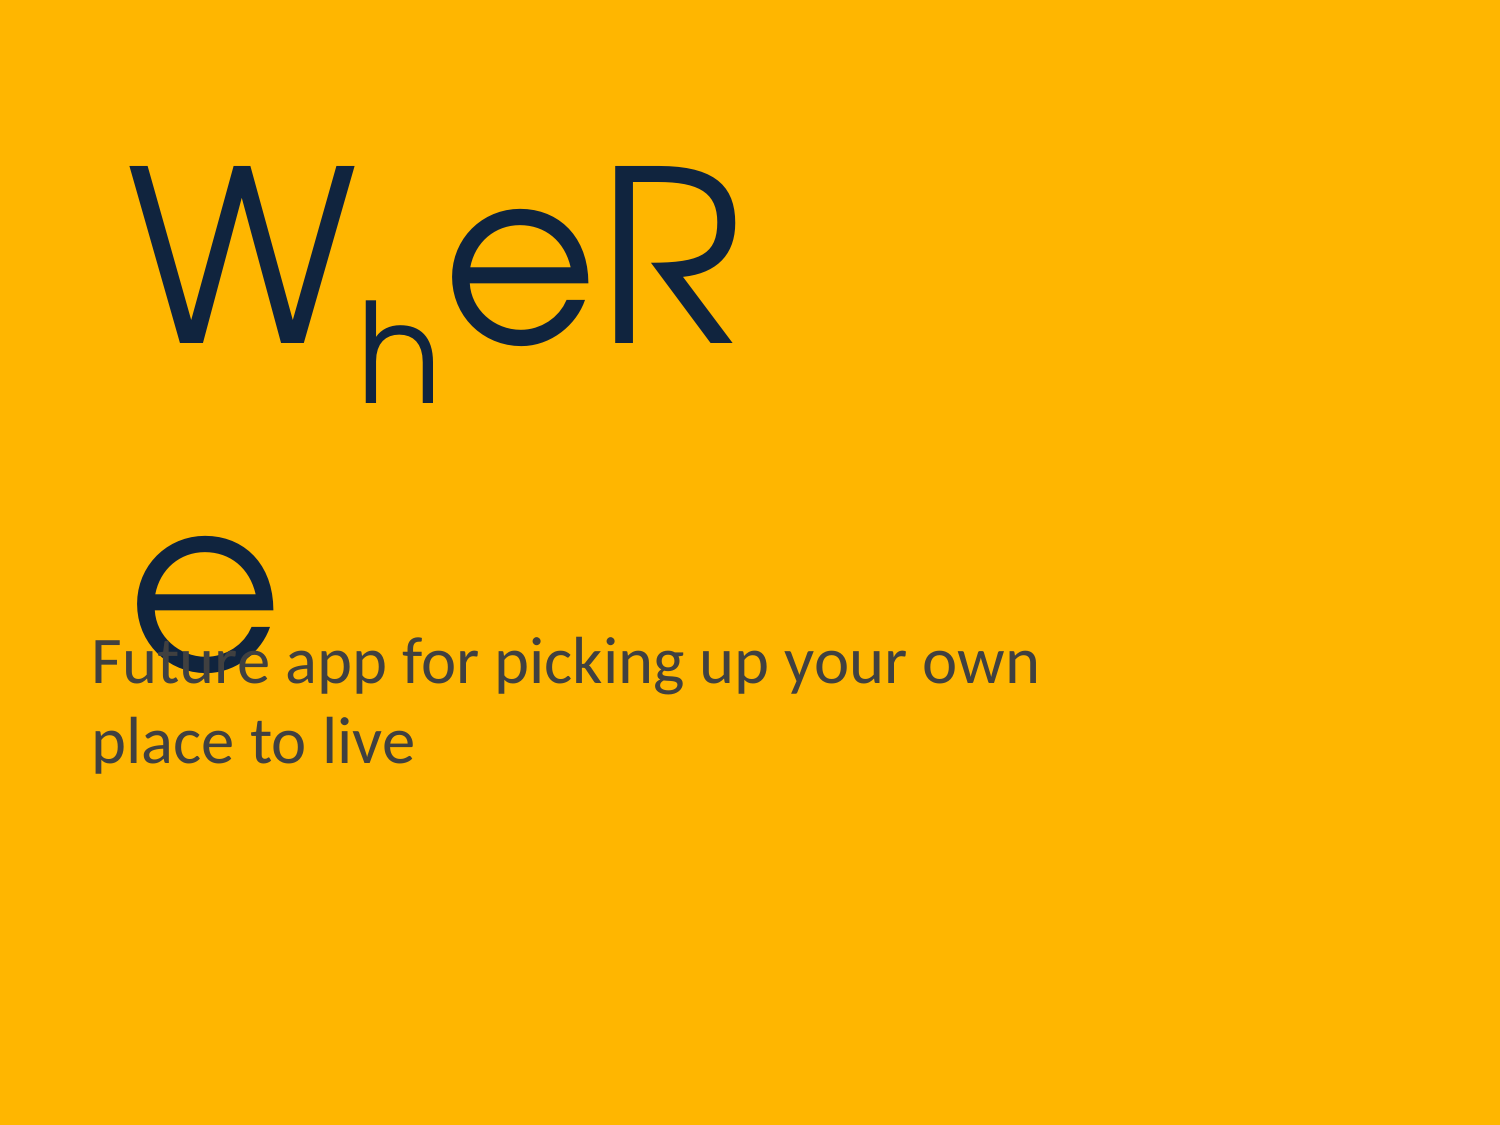

# WheRe
Future app for picking up your own place to live